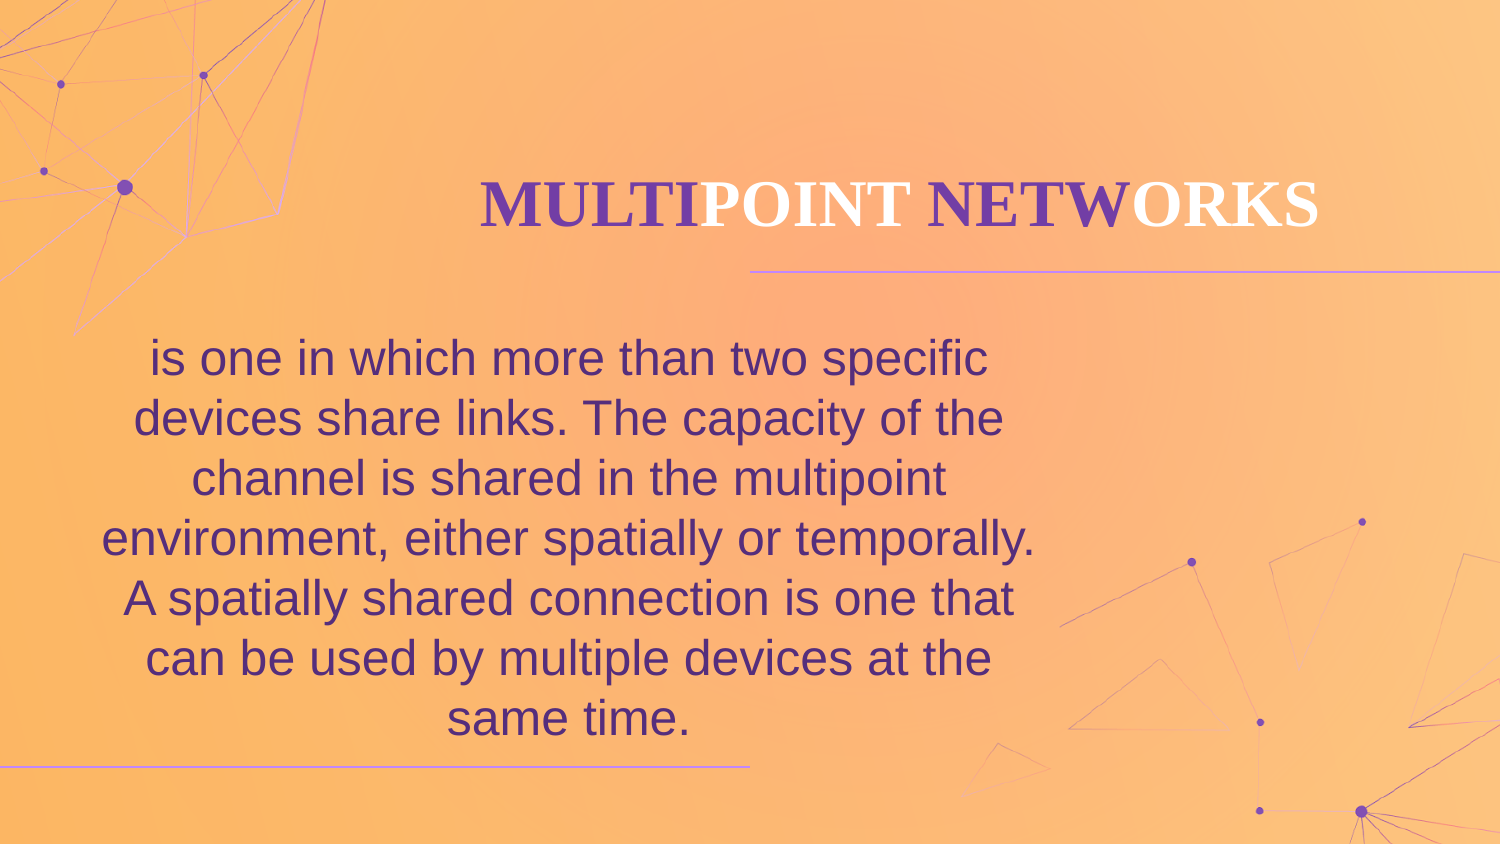

# MULTIPOINT NETWORKS
is one in which more than two specific devices share links. The capacity of the channel is shared in the multipoint environment, either spatially or temporally. A spatially shared connection is one that can be used by multiple devices at the same time.